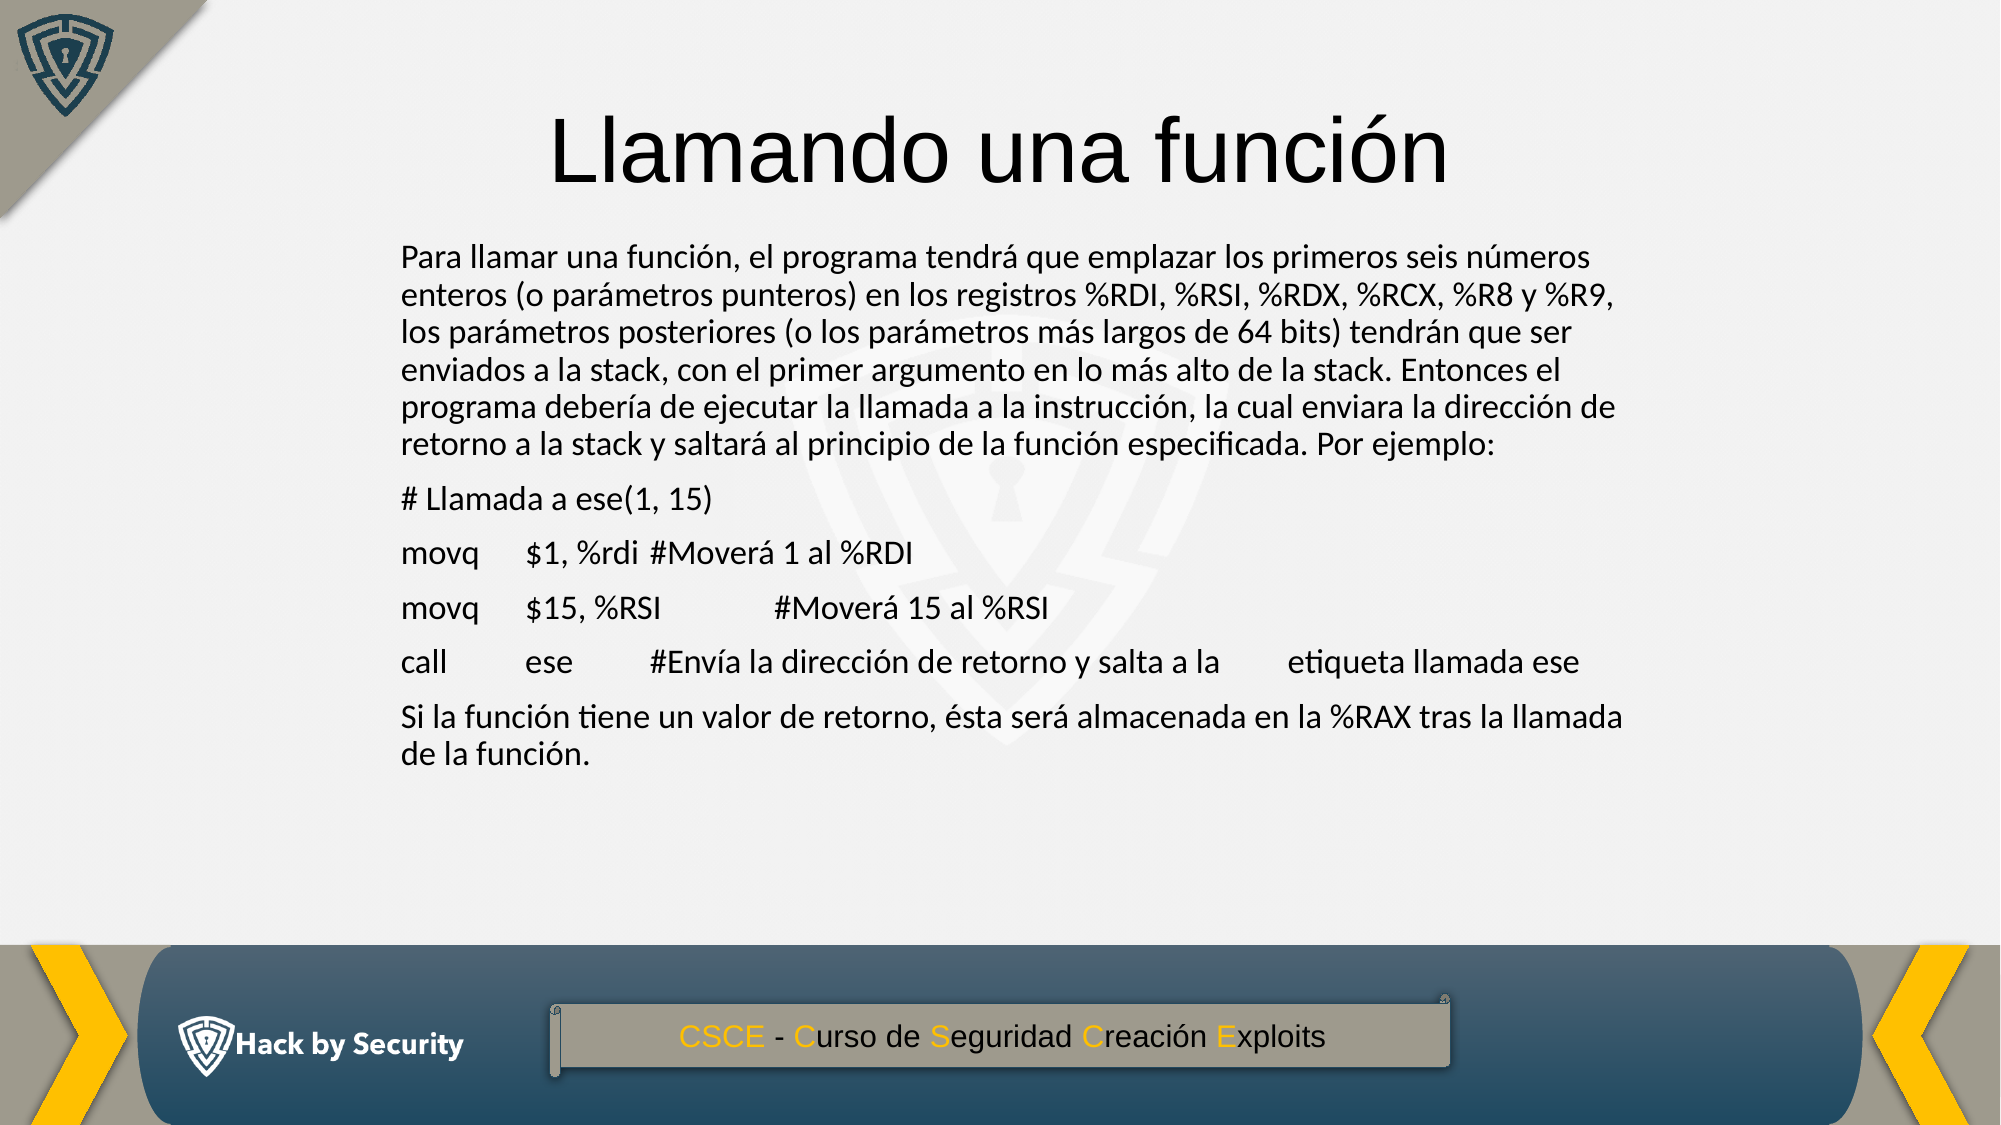

Llamando una función
Para llamar una función, el programa tendrá que emplazar los primeros seis números enteros (o parámetros punteros) en los registros %RDI, %RSI, %RDX, %RCX, %R8 y %R9, los parámetros posteriores (o los parámetros más largos de 64 bits) tendrán que ser enviados a la stack, con el primer argumento en lo más alto de la stack. Entonces el programa debería de ejecutar la llamada a la instrucción, la cual enviara la dirección de retorno a la stack y saltará al principio de la función especificada. Por ejemplo:
# Llamada a ese(1, 15)
movq	$1, %rdi		#Moverá 1 al %RDI
movq	$15, %RSI	#Moverá 15 al %RSI
call	ese		#Envía la dirección de retorno y salta a la 				  etiqueta llamada ese
Si la función tiene un valor de retorno, ésta será almacenada en la %RAX tras la llamada de la función.